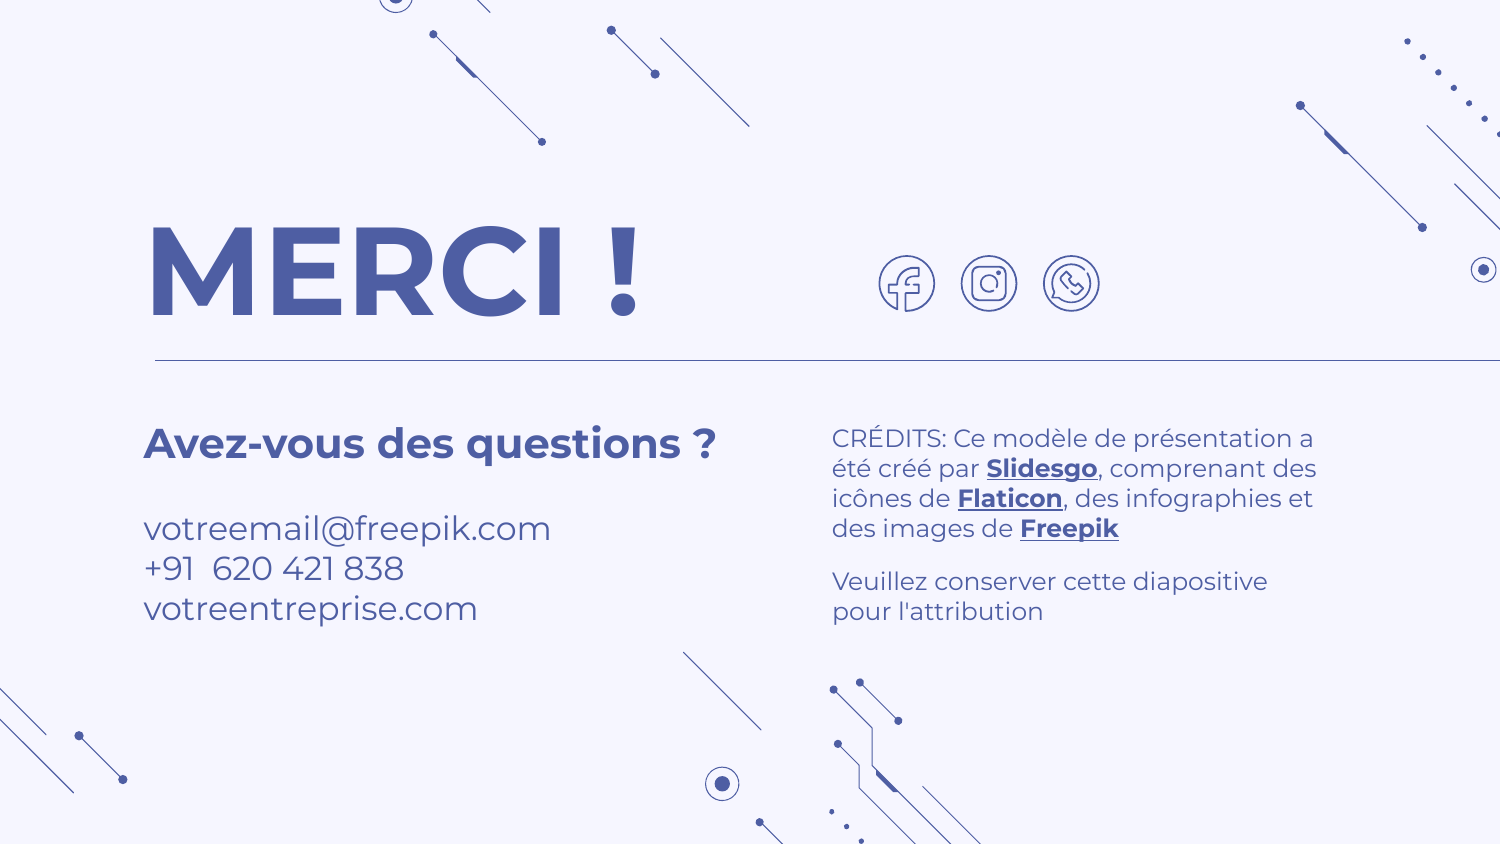

# MERCI !

Avez-vous des questions ?

votreemail@freepik.com
+91  620 421 838
votreentreprise.com
Veuillez conserver cette diapositive pour l'attribution